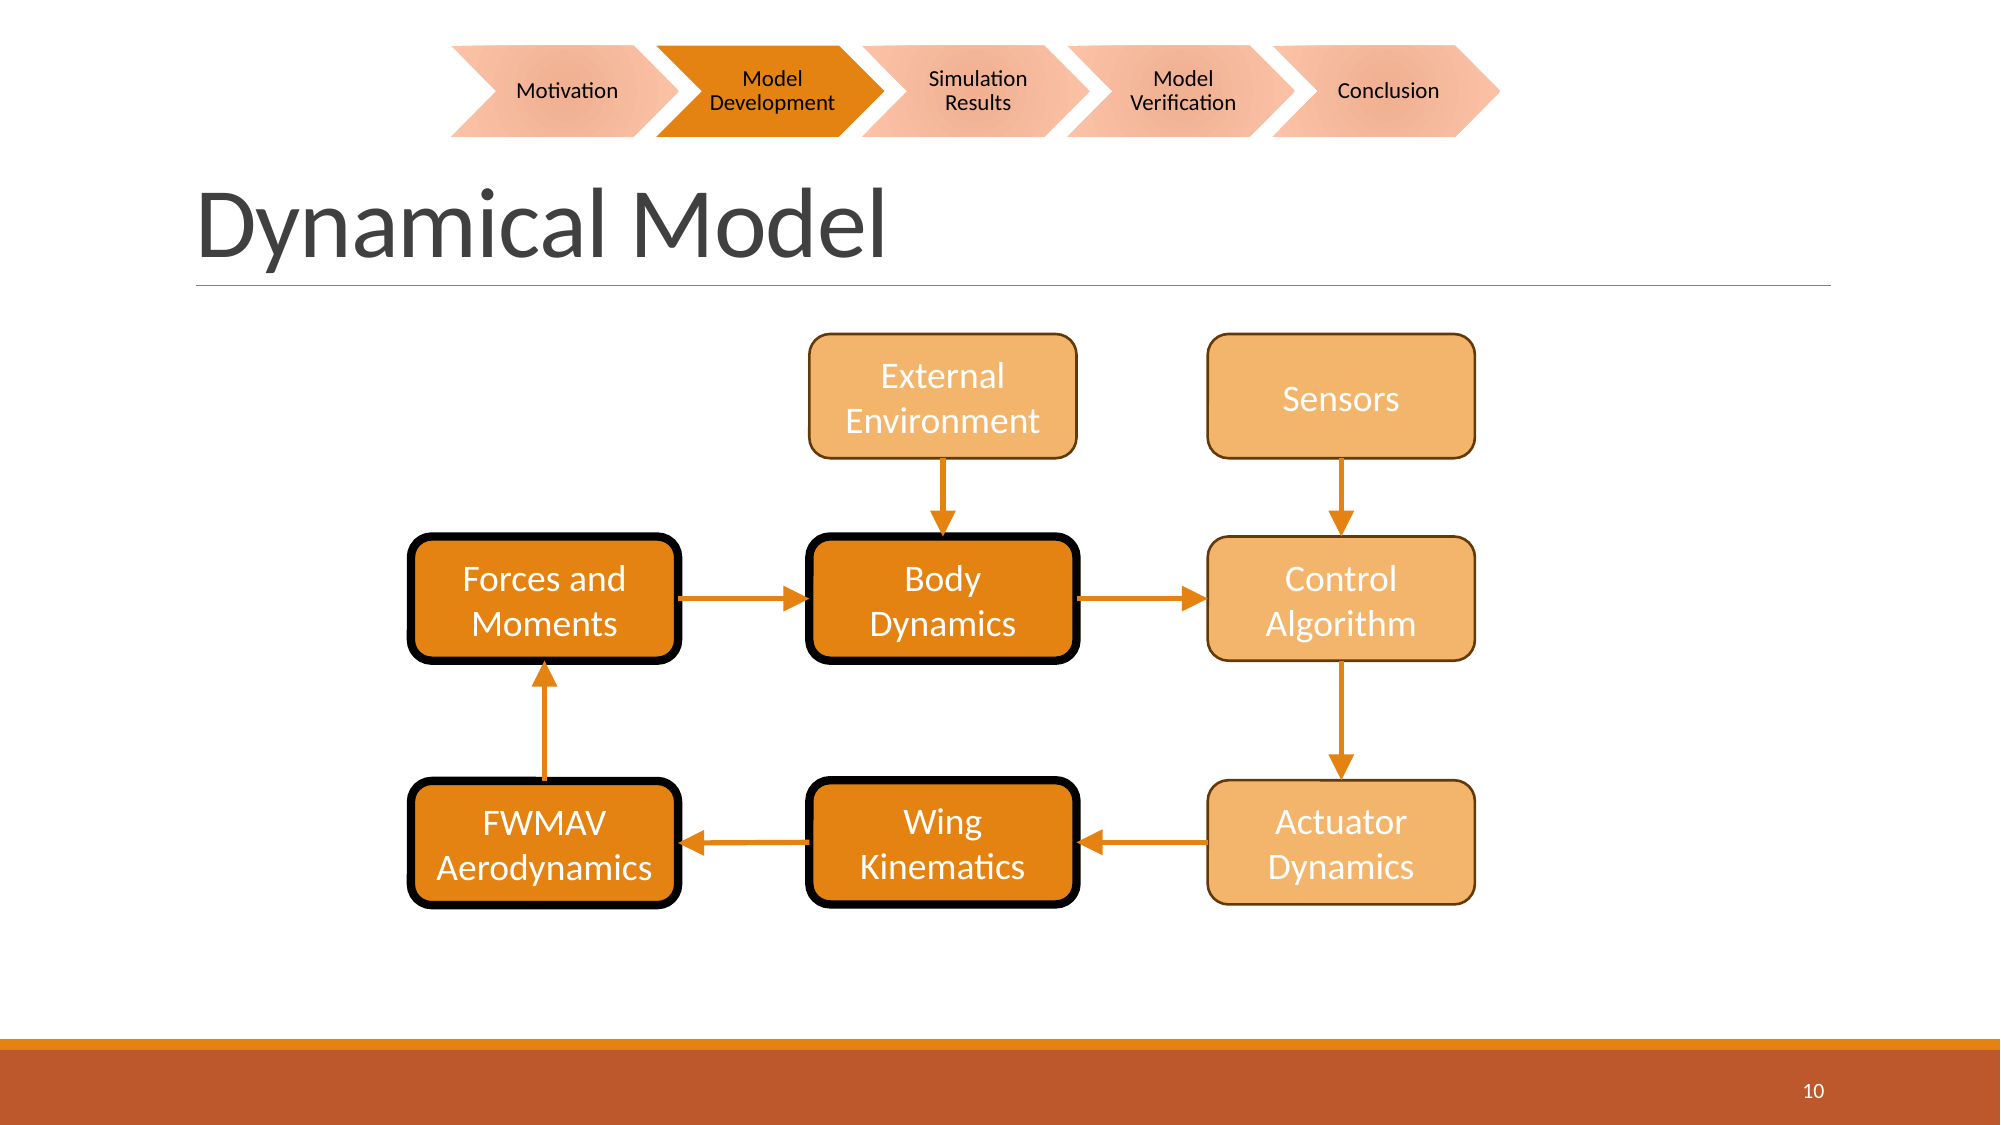

Motivation
Model Development
Simulation Results
Model Verification
Conclusion
# Dynamical Model
External Environment
Sensors
Forces and Moments
Body Dynamics
Control Algorithm
Actuator Dynamics
Wing Kinematics
FWMAV Aerodynamics
10